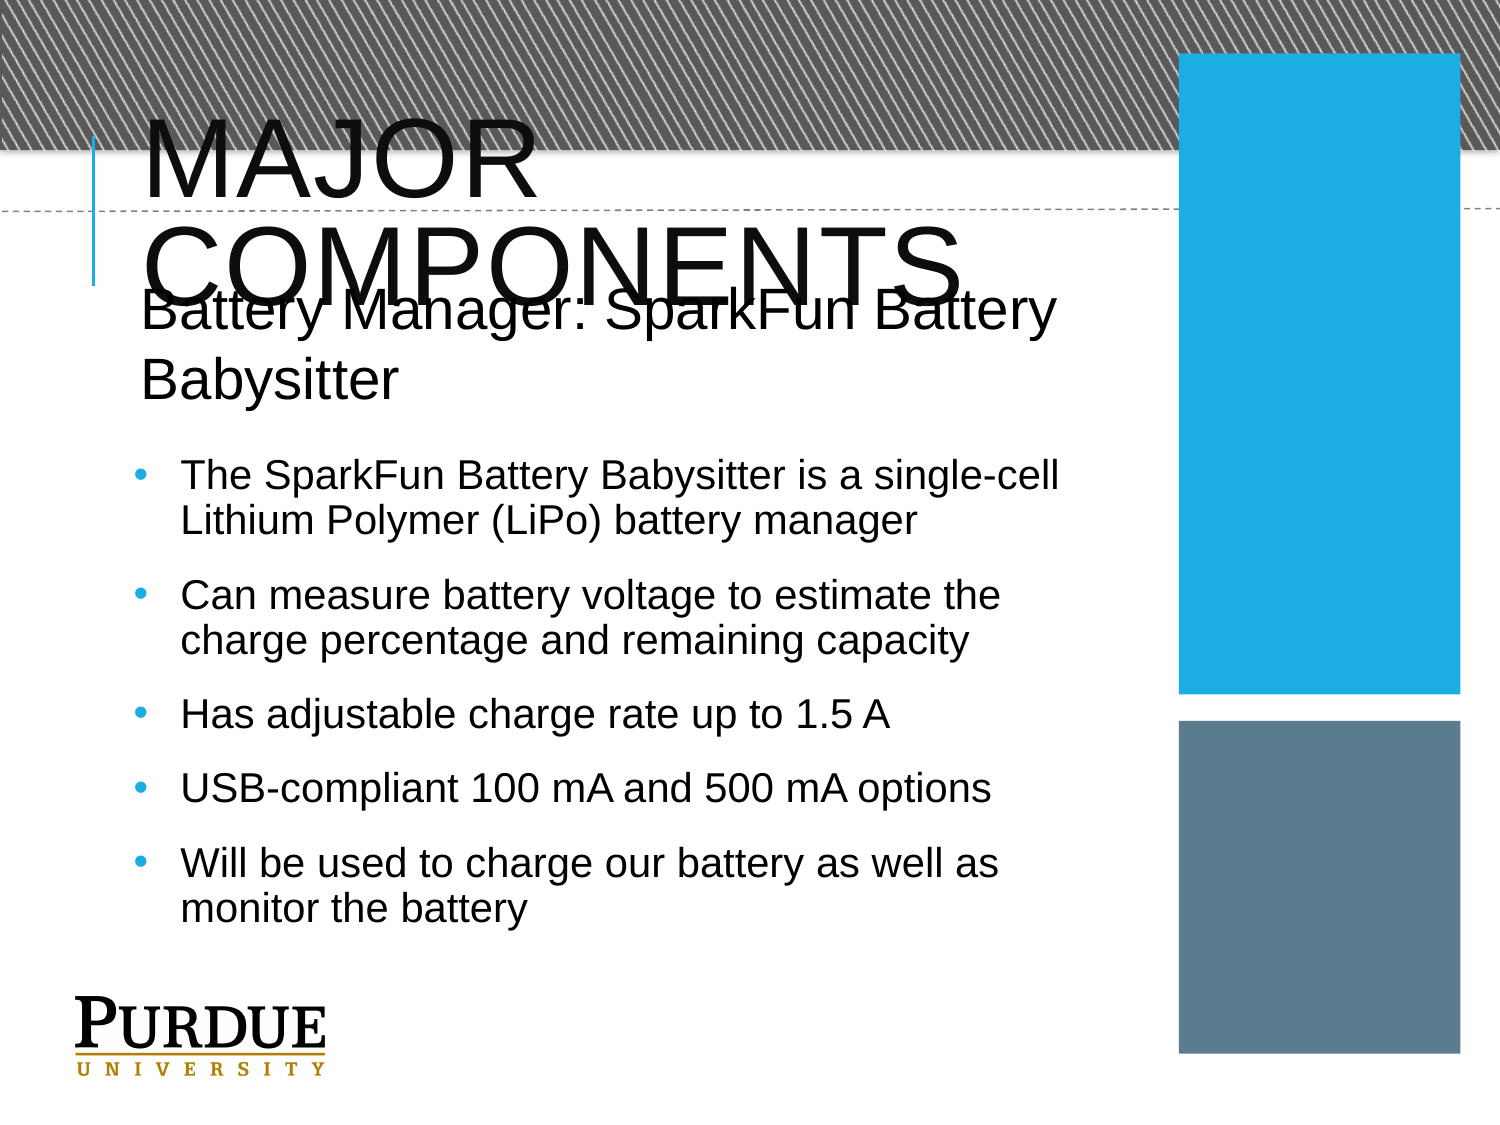

# Major Components
Battery Manager: SparkFun Battery Babysitter
The SparkFun Battery Babysitter is a single-cell Lithium Polymer (LiPo) battery manager
Can measure battery voltage to estimate the charge percentage and remaining capacity
Has adjustable charge rate up to 1.5 A
USB-compliant 100 mA and 500 mA options
Will be used to charge our battery as well as monitor the battery